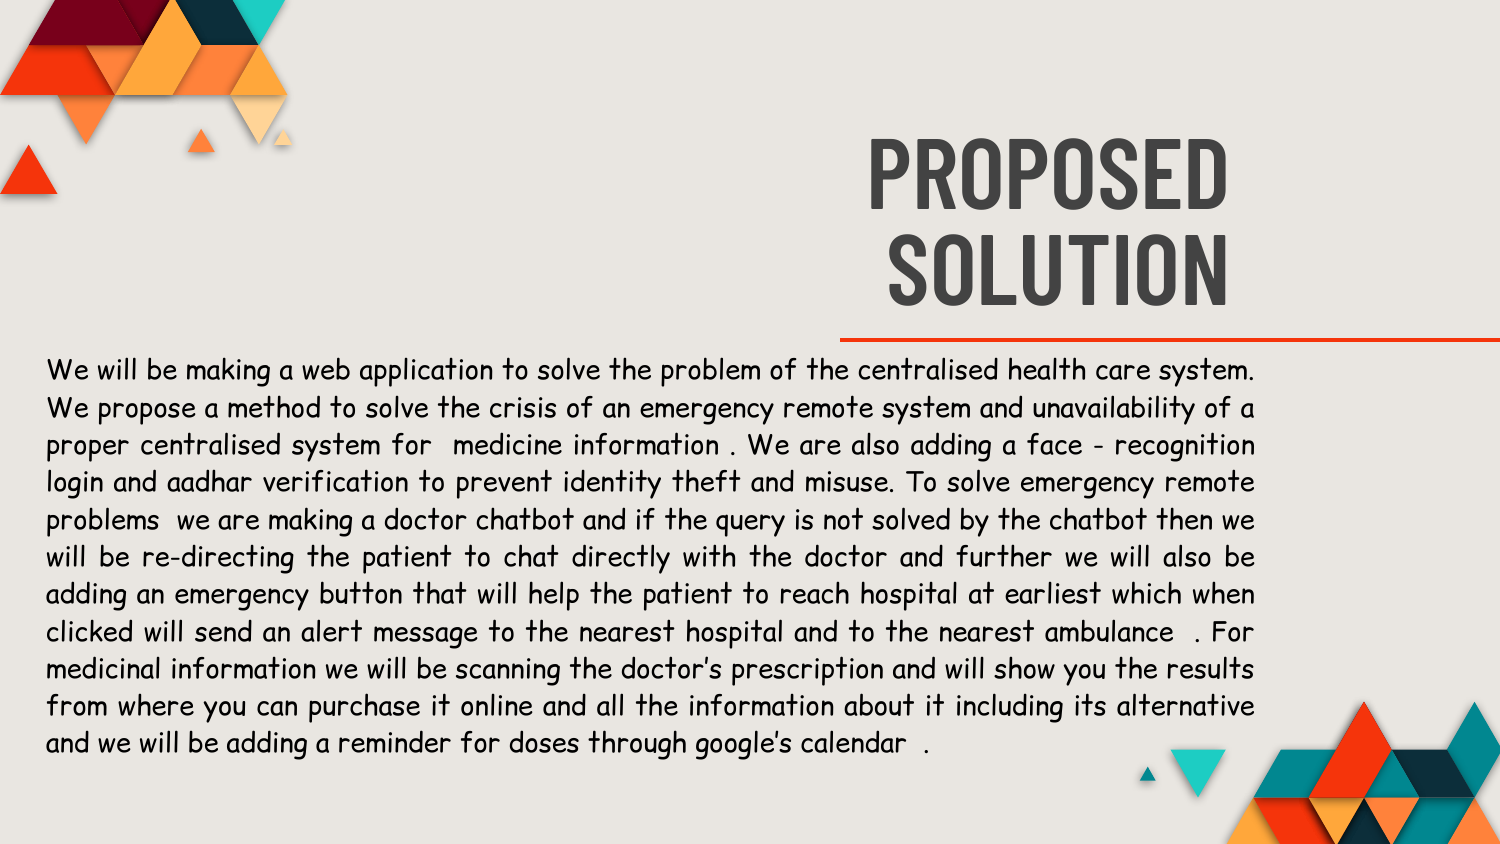

# PROPOSED SOLUTION
We will be making a web application to solve the problem of the centralised health care system. We propose a method to solve the crisis of an emergency remote system and unavailability of a proper centralised system for  medicine information . We are also adding a face - recognition login and aadhar verification to prevent identity theft and misuse. To solve emergency remote problems  we are making a doctor chatbot and if the query is not solved by the chatbot then we will be re-directing the patient to chat directly with the doctor and further we will also be adding an emergency button that will help the patient to reach hospital at earliest which when clicked will send an alert message to the nearest hospital and to the nearest ambulance  . For medicinal information we will be scanning the doctor’s prescription and will show you the results from where you can purchase it online and all the information about it including its alternative and we will be adding a reminder for doses through google’s calendar  .